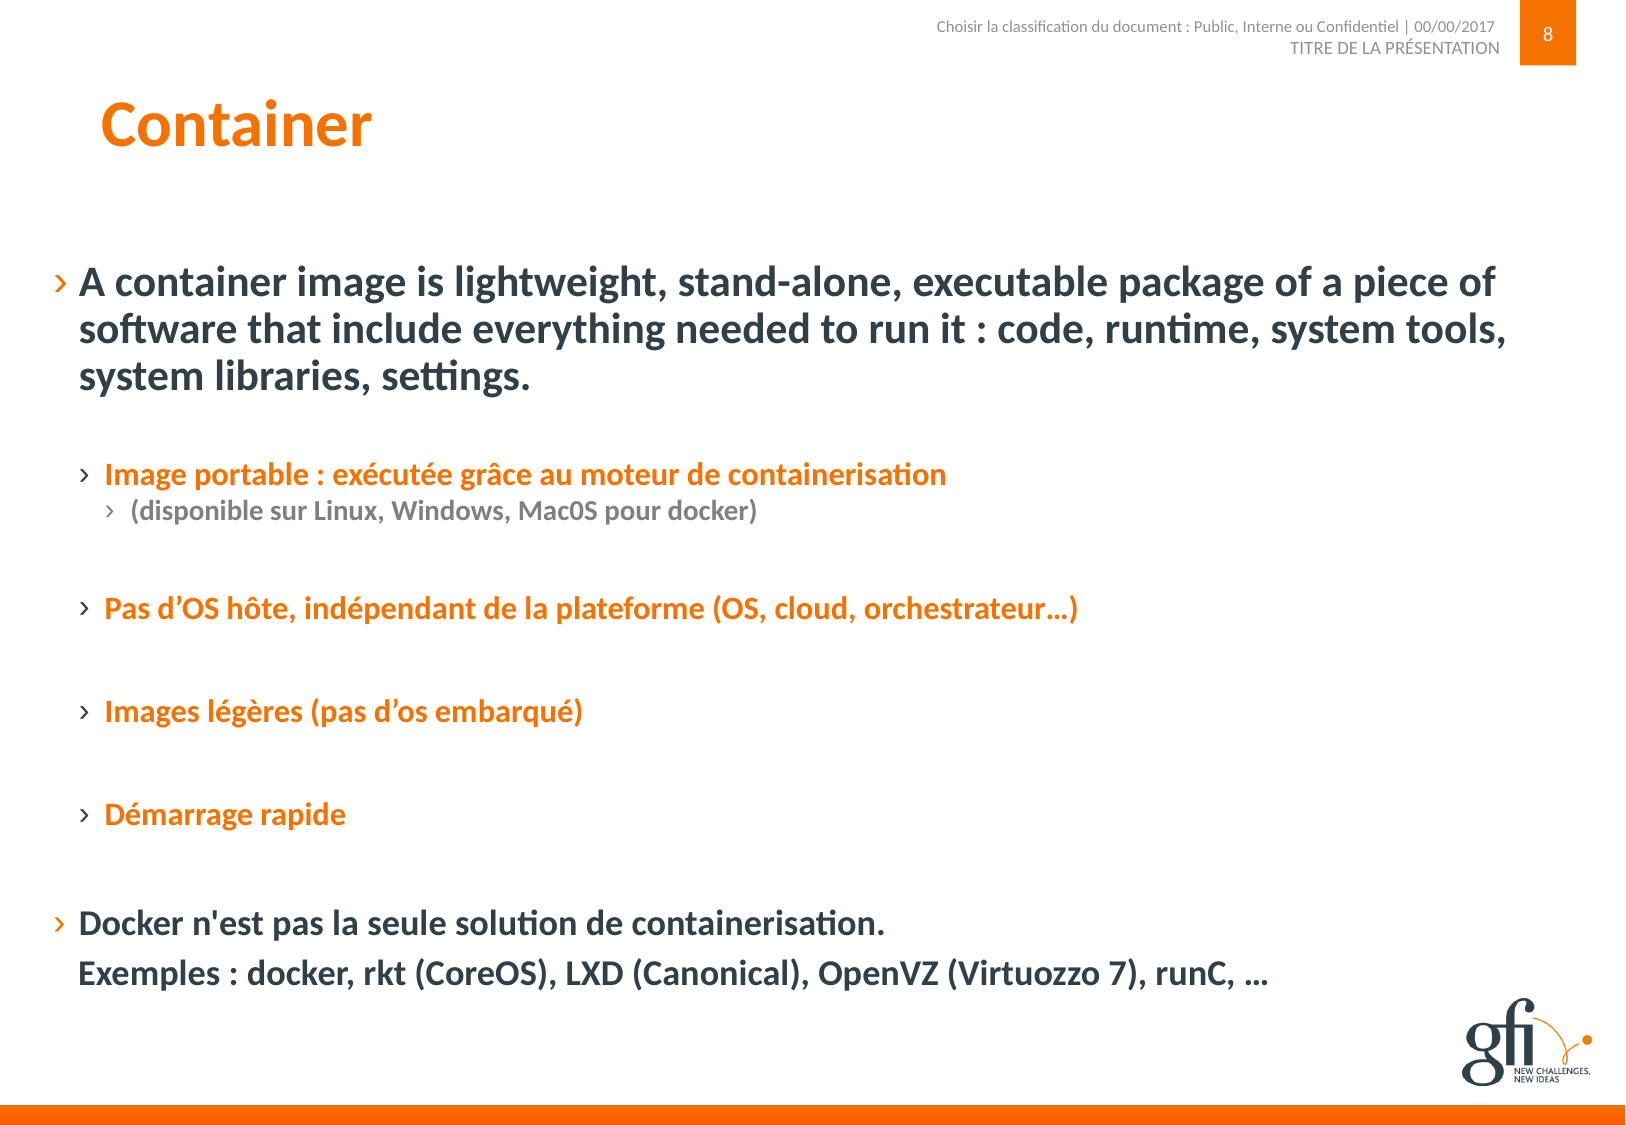

8
TITRE DE LA PRÉSENTATION
Choisir la classification du document : Public, Interne ou Confidentiel | 00/00/2017
# Container

A container image is lightweight, stand-alone, executable package of a piece of software that include everything needed to run it : code, runtime, system tools, system libraries, settings.

Image portable : exécutée grâce au moteur de containerisation
(disponible sur Linux, Windows, Mac0S pour docker)

Pas d’OS hôte, indépendant de la plateforme (OS, cloud, orchestrateur…)

Images légères (pas d’os embarqué)

Démarrage rapide

Docker n'est pas la seule solution de containerisation.
   Exemples : docker, rkt (CoreOS), LXD (Canonical), OpenVZ (Virtuozzo 7), runC, …